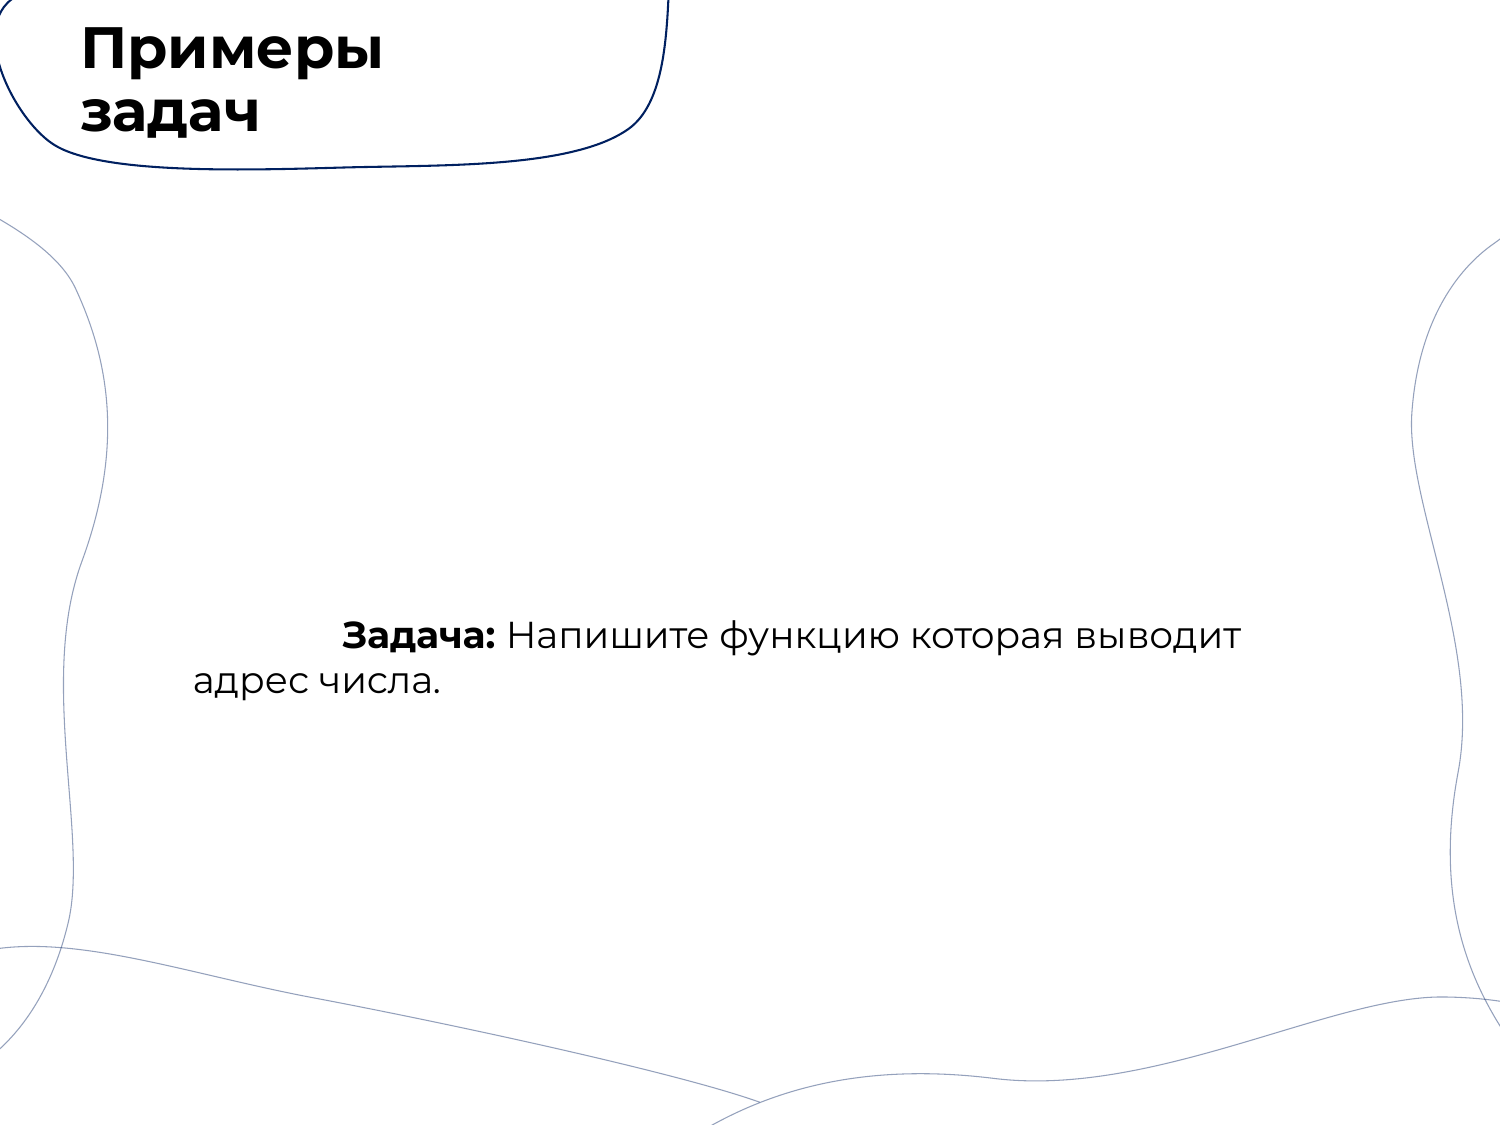

# Примеры задач

	Задача: Напишите функцию которая выводит адрес числа.